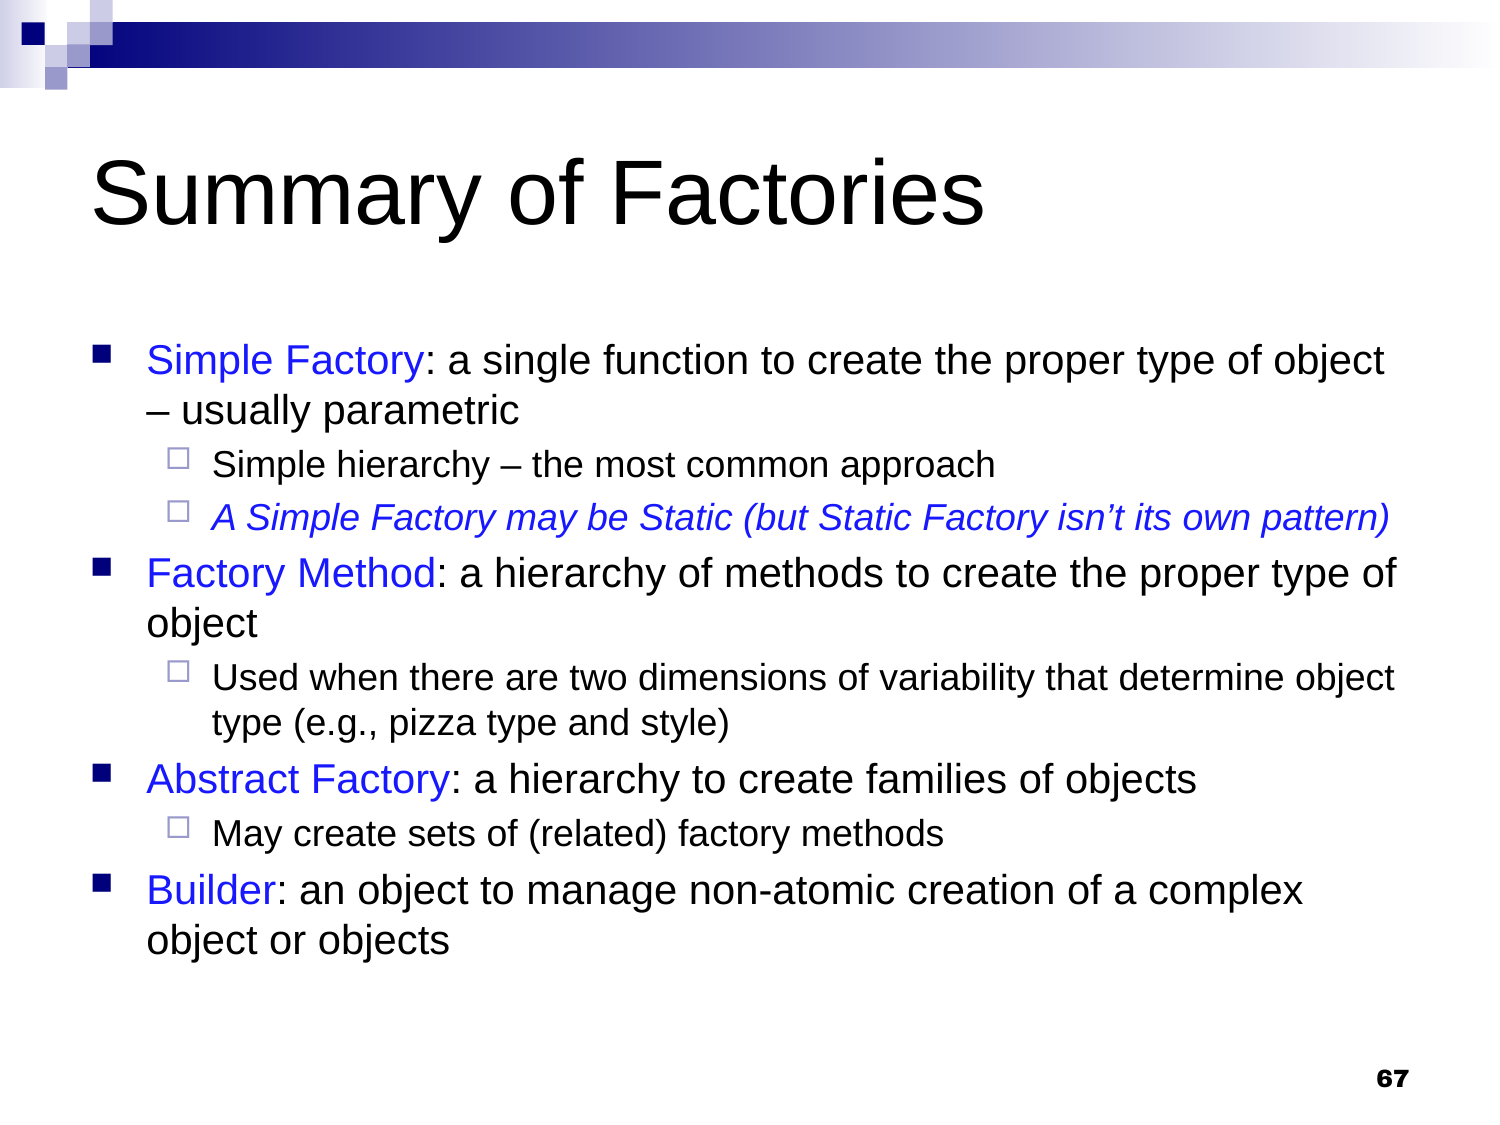

# Summary of Factories
Simple Factory: a single function to create the proper type of object – usually parametric
Simple hierarchy – the most common approach
A Simple Factory may be Static (but Static Factory isn’t its own pattern)
Factory Method: a hierarchy of methods to create the proper type of object
Used when there are two dimensions of variability that determine object type (e.g., pizza type and style)
Abstract Factory: a hierarchy to create families of objects
May create sets of (related) factory methods
Builder: an object to manage non-atomic creation of a complex object or objects
67